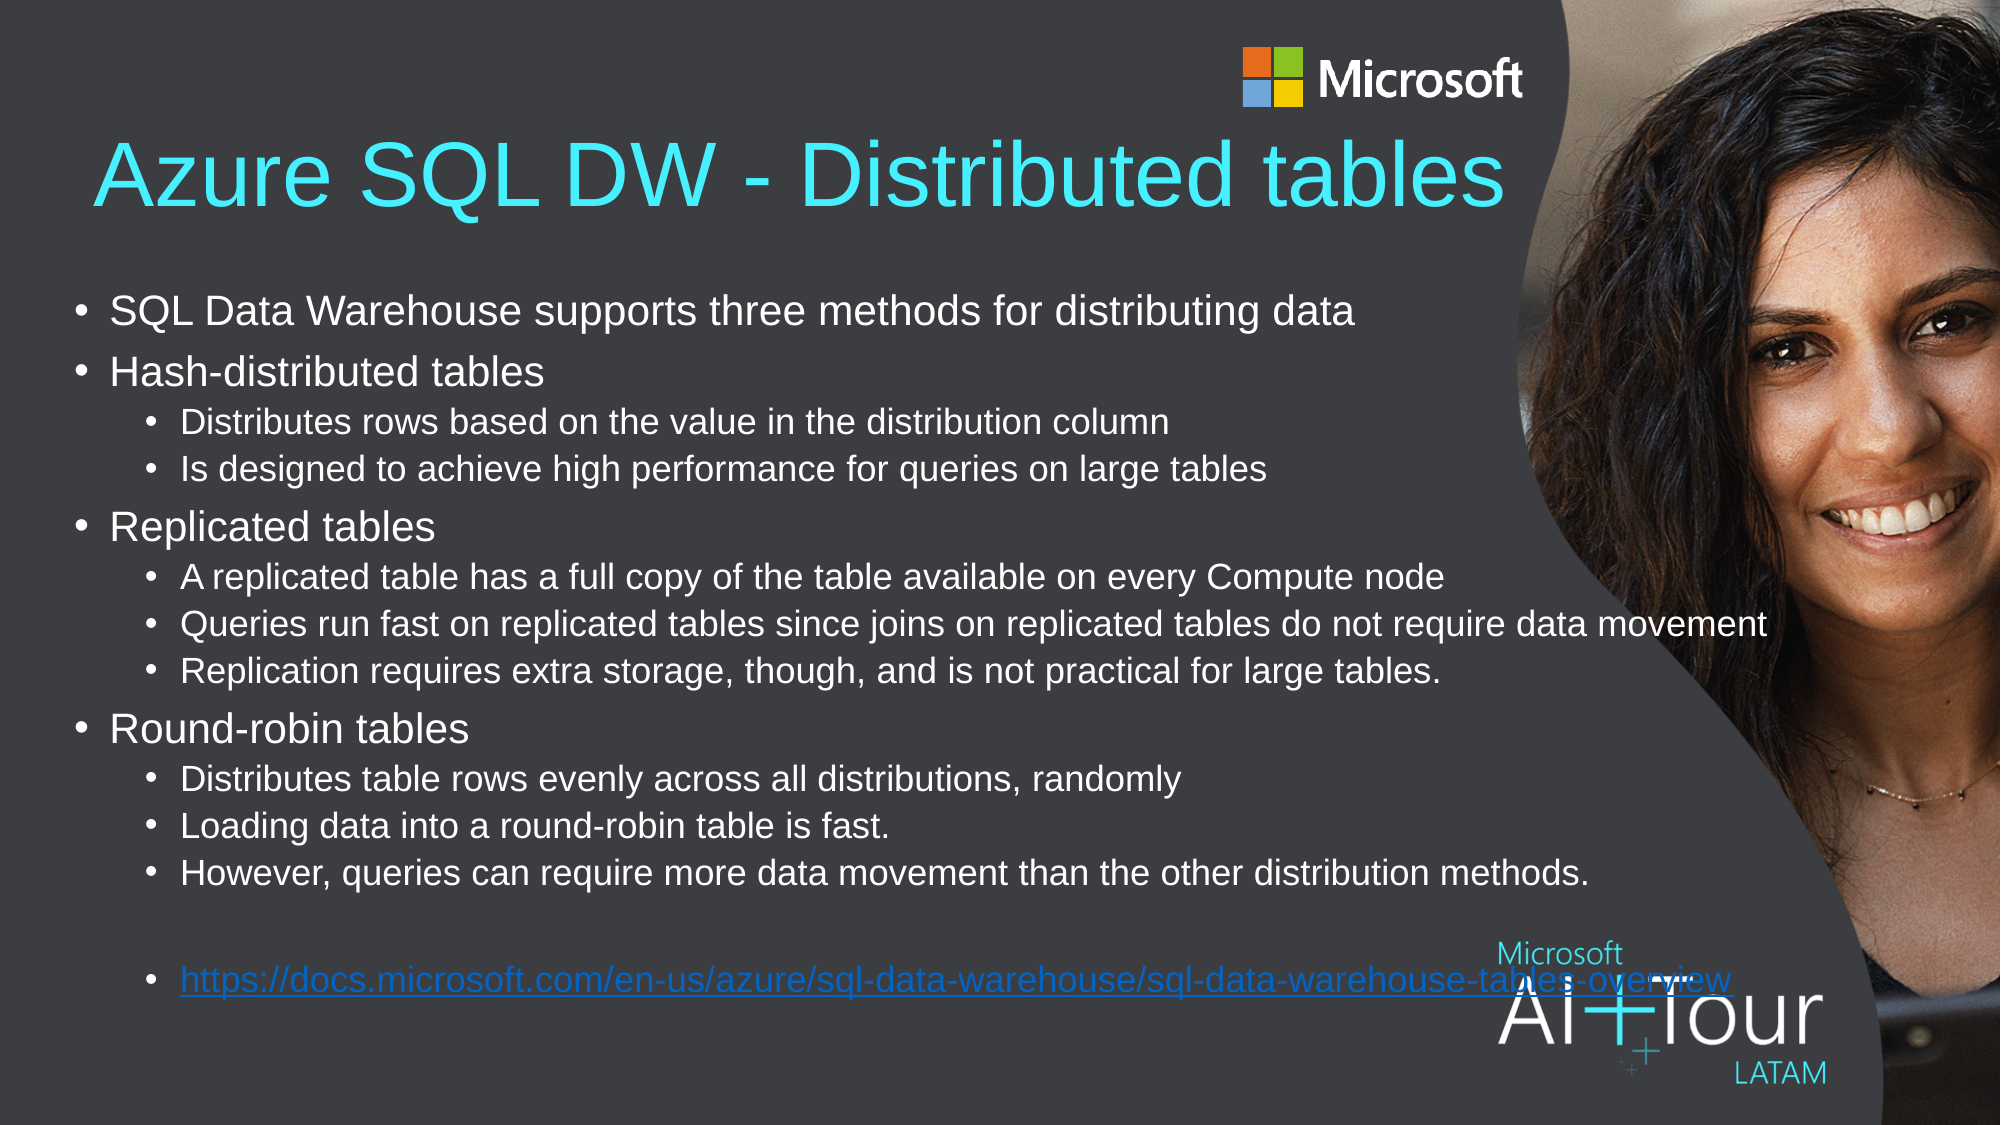

# Azure SQL DW - Distributed tables
SQL Data Warehouse supports three methods for distributing data
Hash-distributed tables
Distributes rows based on the value in the distribution column
Is designed to achieve high performance for queries on large tables
Replicated tables
A replicated table has a full copy of the table available on every Compute node
Queries run fast on replicated tables since joins on replicated tables do not require data movement
Replication requires extra storage, though, and is not practical for large tables.
Round-robin tables
Distributes table rows evenly across all distributions, randomly
Loading data into a round-robin table is fast.
However, queries can require more data movement than the other distribution methods.

https://docs.microsoft.com/en-us/azure/sql-data-warehouse/sql-data-warehouse-tables-overview